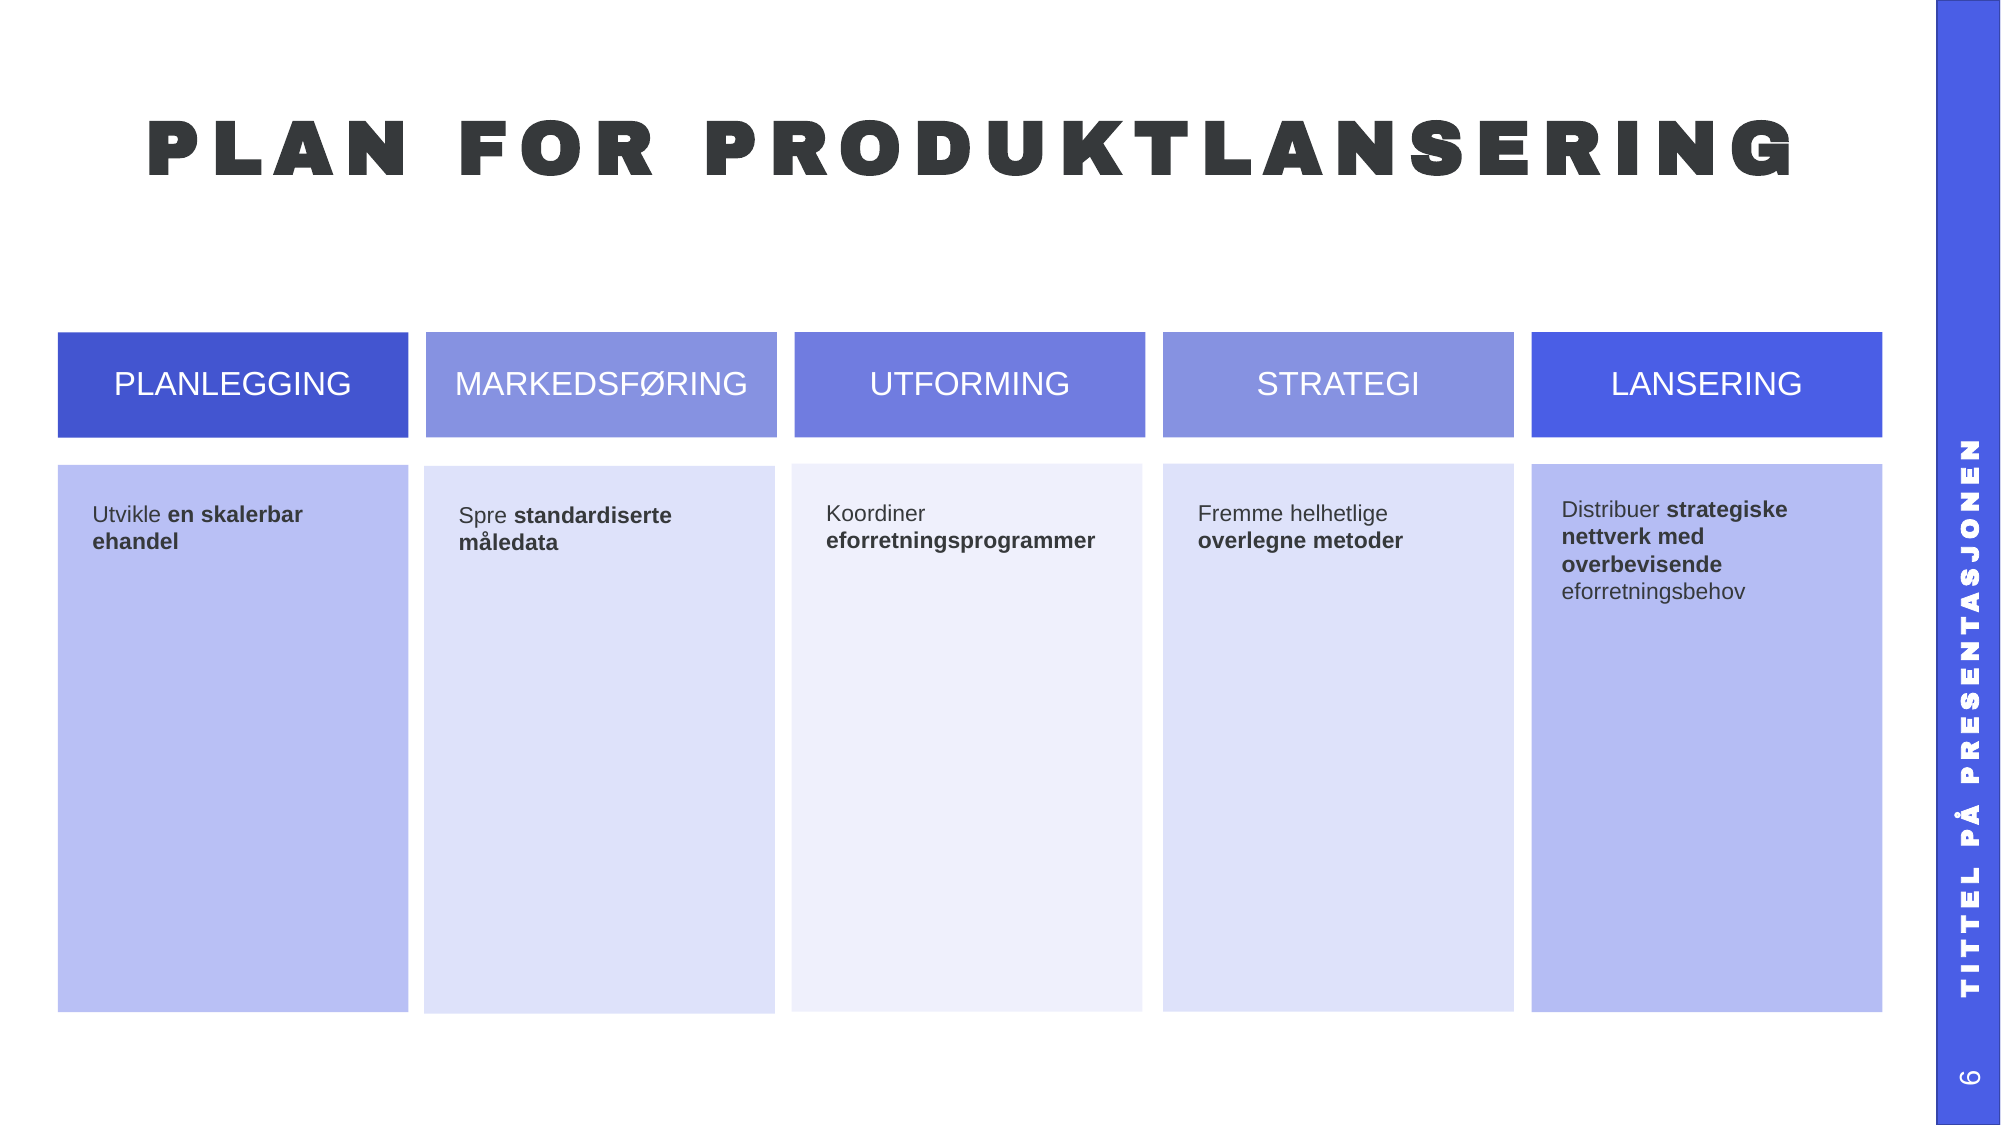

# PLAN FOR PRODUKTLANSERING
PLANLEGGING
Utvikle en skalerbar ehandel
MARKEDSFØRING
Spre standardiserte måledata
UTFORMING
Koordiner eforretningsprogrammer
STRATEGI
Fremme helhetlige overlegne metoder
LANSERING
Distribuer strategiske nettverk med overbevisende                 eforretningsbehov
Tittel på presentasjonen
6